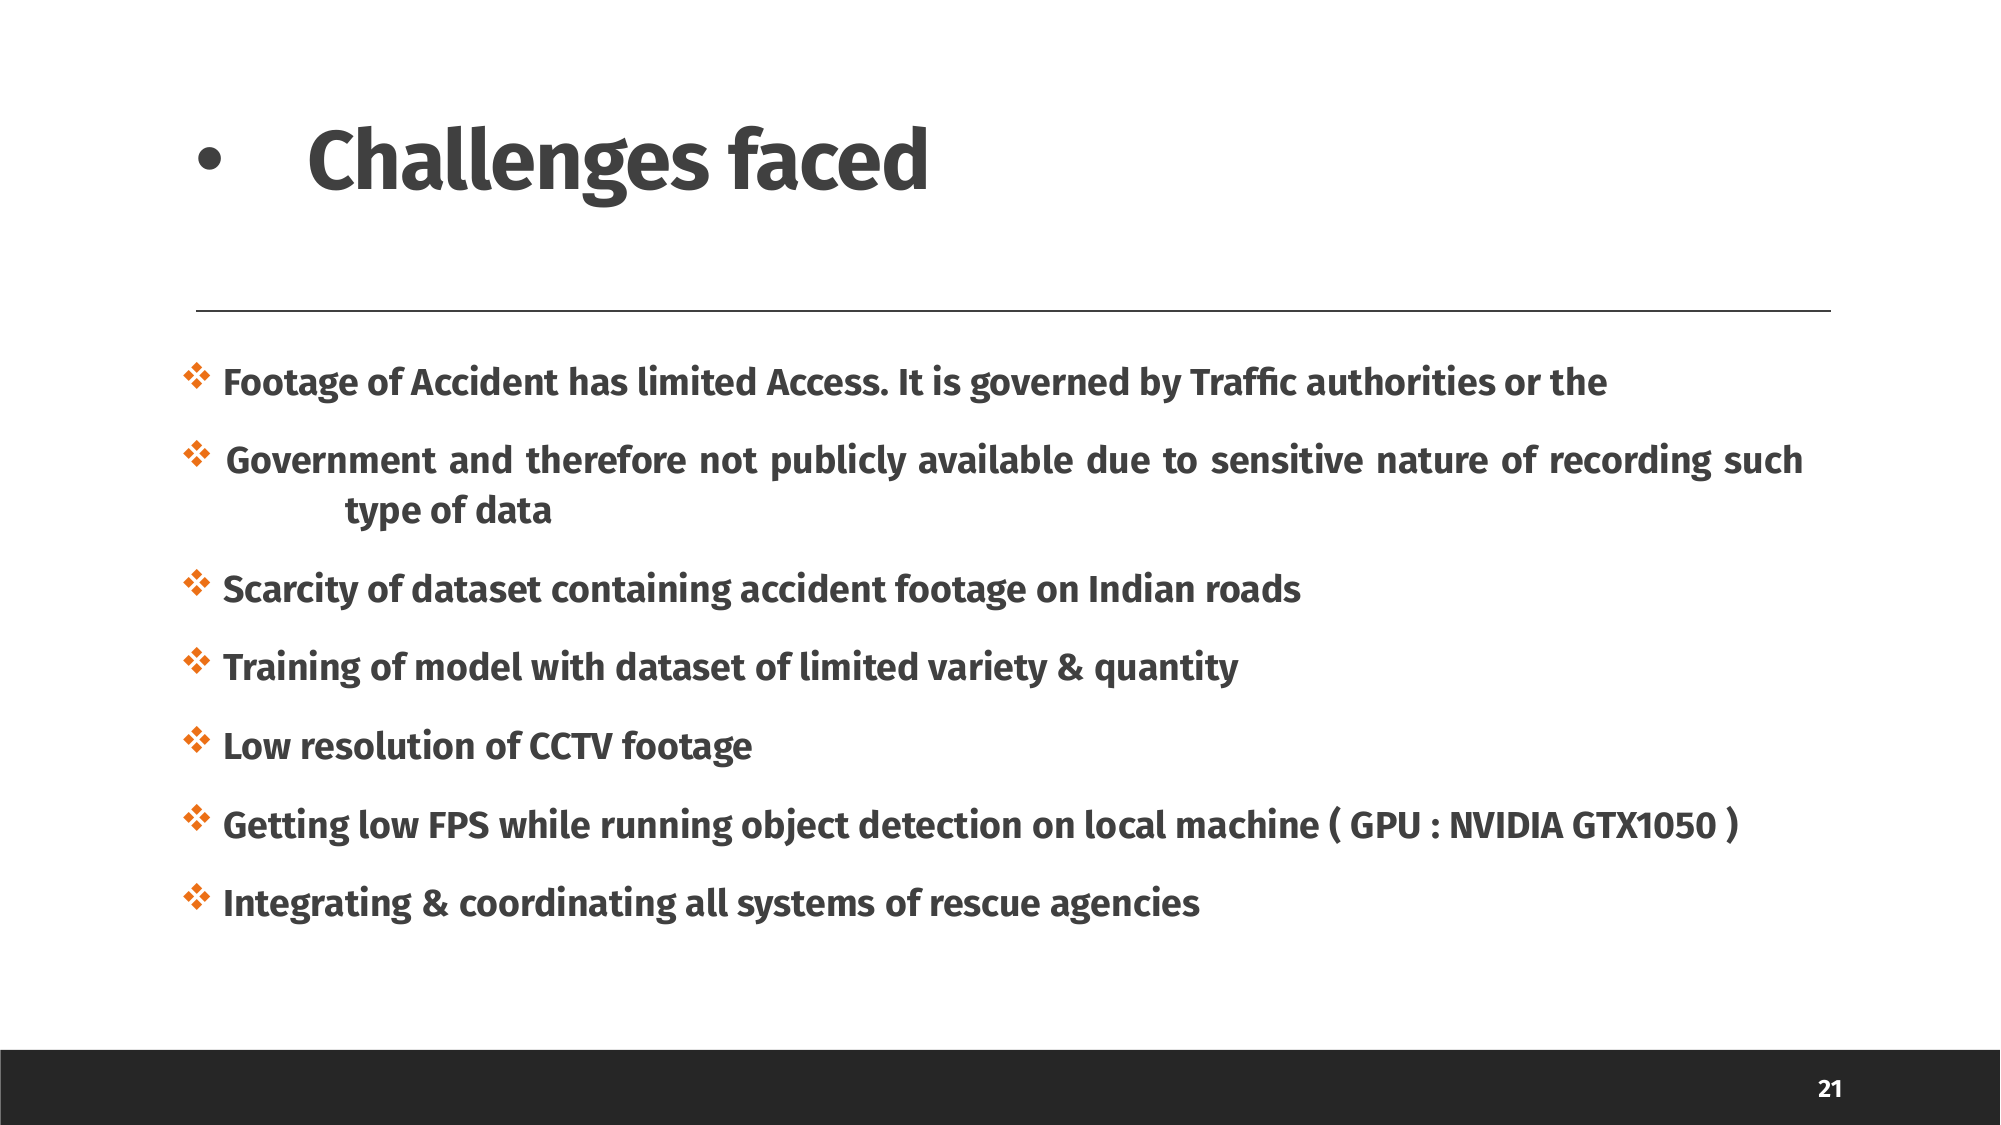

# Challenges faced
 Footage of Accident has limited Access. It is governed by Traffic authorities or the
 Government and therefore not publicly available due to sensitive nature of recording such   	type of data
 Scarcity of dataset containing accident footage on Indian roads
 Training of model with dataset of limited variety & quantity
 Low resolution of CCTV footage
 Getting low FPS while running object detection on local machine ( GPU : NVIDIA GTX1050 )
 Integrating & coordinating all systems of rescue agencies

21